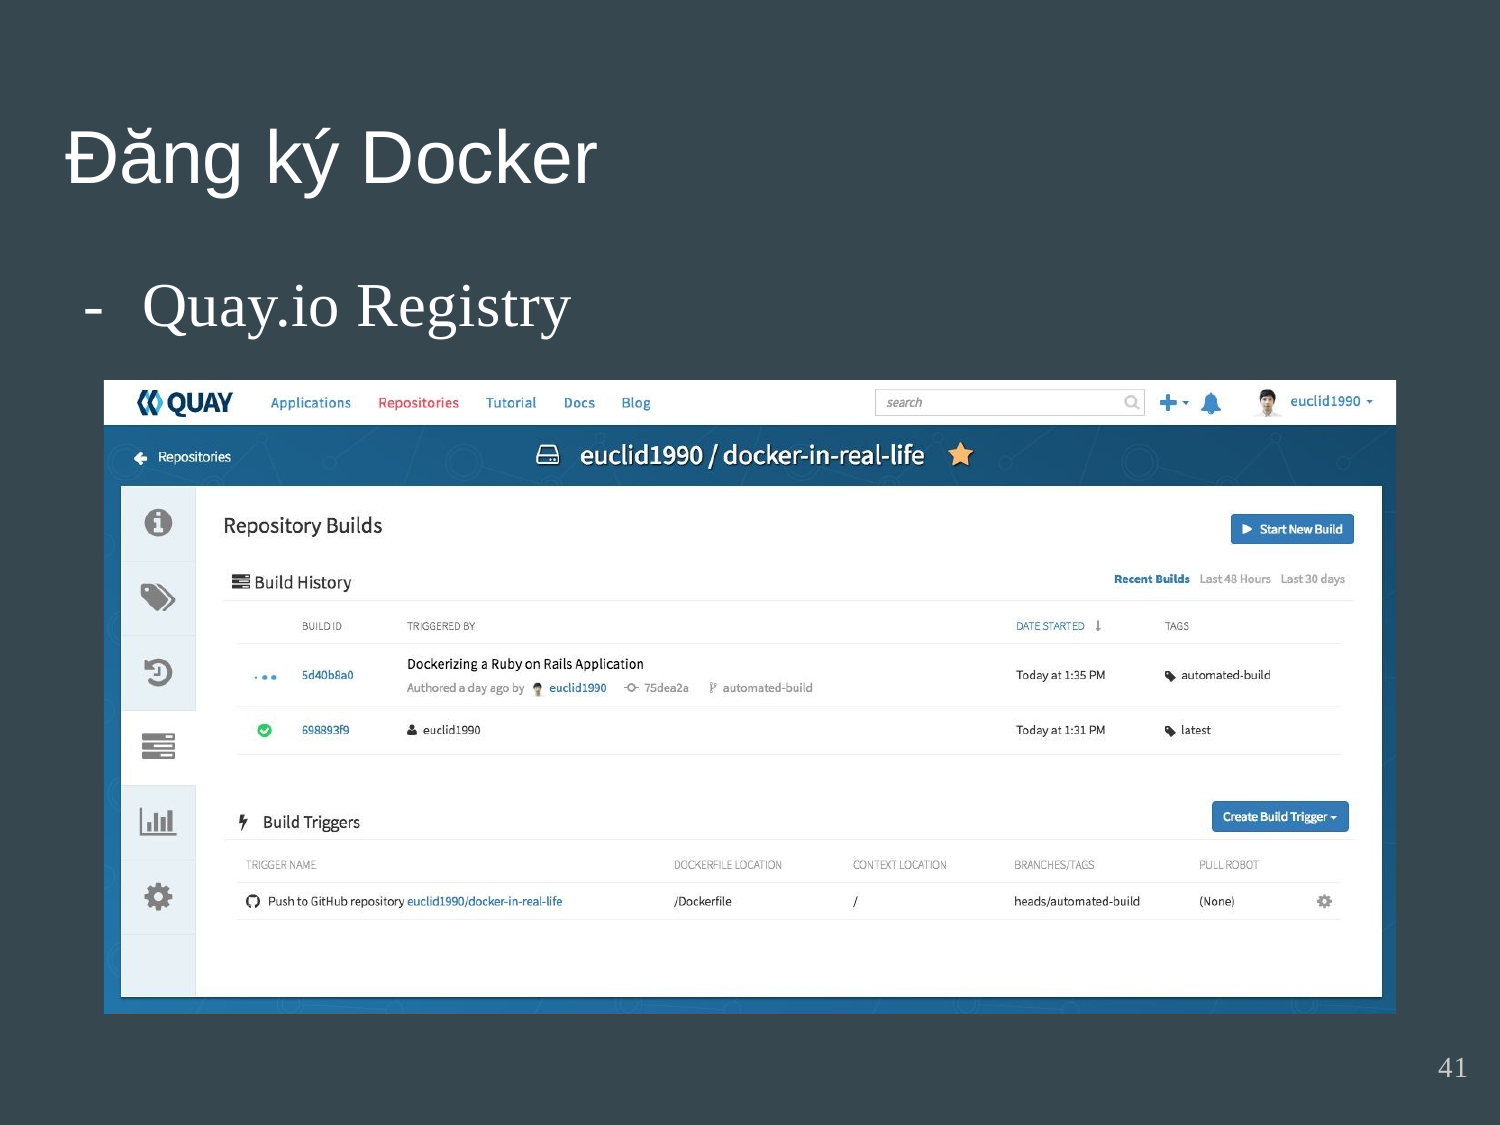

Đăng ký Docker
-	Quay.io Registry

41